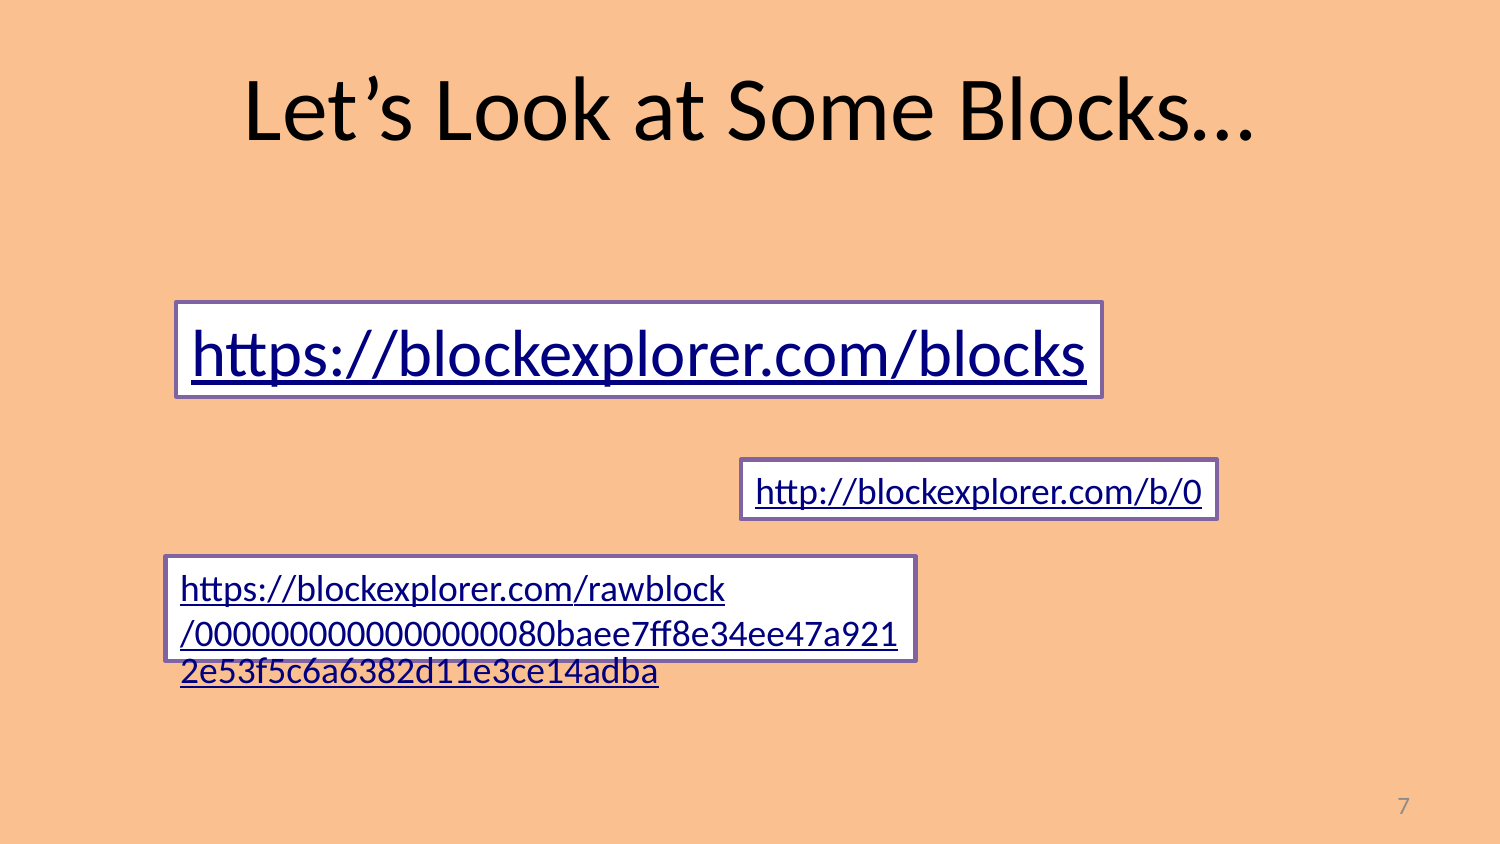

# Let’s Look at Some Blocks…
https://blockexplorer.com/blocks
http://blockexplorer.com/b/0
https://blockexplorer.com/rawblock/0000000000000000080baee7ff8e34ee47a9212e53f5c6a6382d11e3ce14adba
7